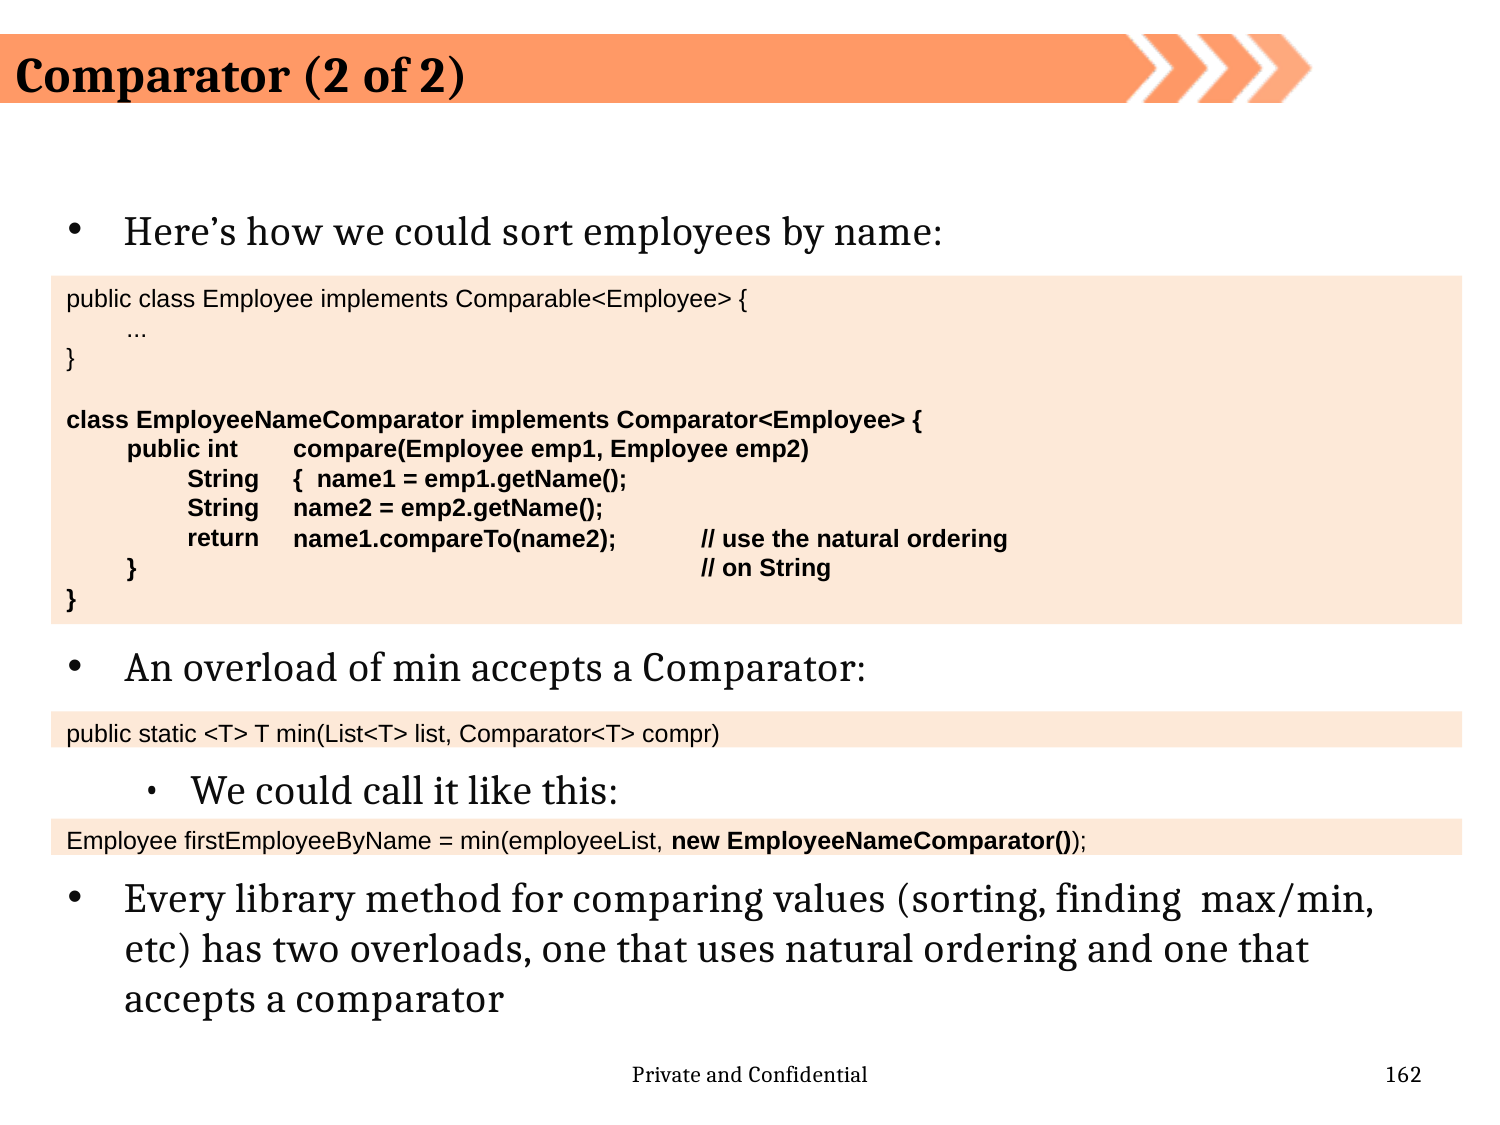

Comparator (2 of 2)
Here’s how we could sort employees by name:

public class Employee implements Comparable<Employee> {
...
}

class EmployeeNameComparator implements Comparator<Employee> {
public int
String  String  return
}
compare(Employee emp1, Employee emp2) {  name1 = emp1.getName();
name2 = emp2.getName();
name1.compareTo(name2);
// use the natural ordering
// on String
}

An overload of min accepts a Comparator:
public static <T> T min(List<T> list, Comparator<T> compr)
We could call it like this:
Employee firstEmployeeByName = min(employeeList, new EmployeeNameComparator());
Every library method for comparing values (sorting, finding  max/min, etc) has two overloads, one that uses natural ordering and one that accepts a comparator